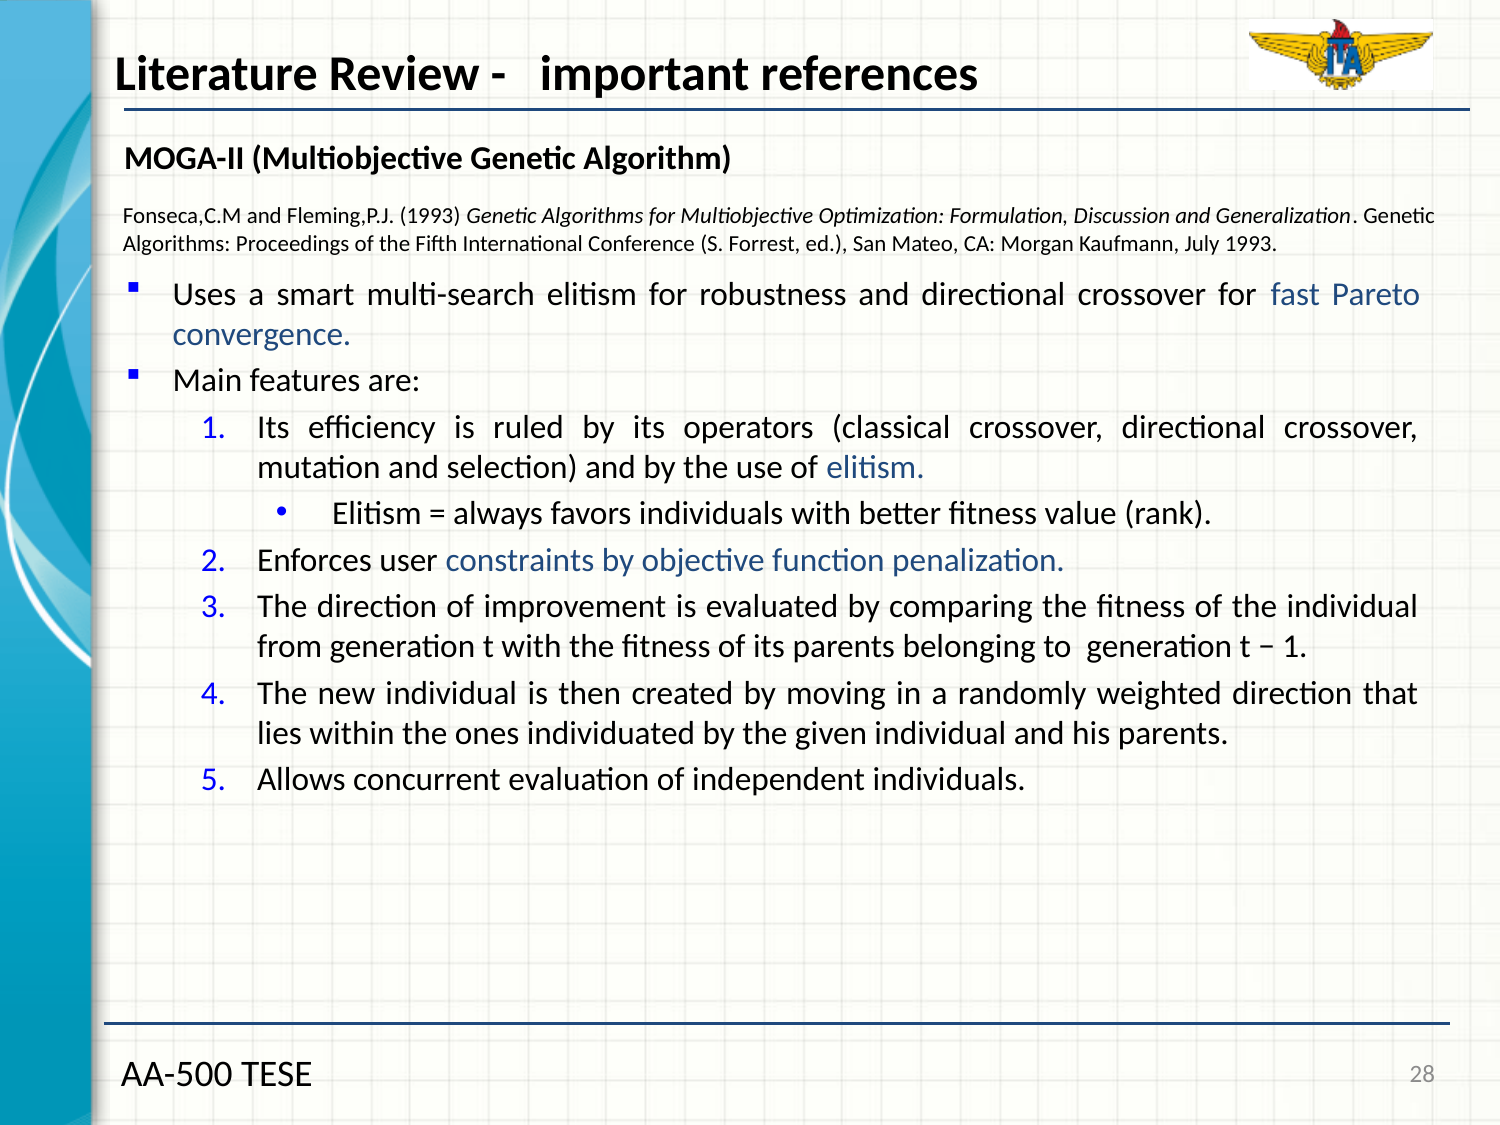

Literature Review -   important references
MOGA-II (Multiobjective Genetic Algorithm)
Fonseca,C.M and Fleming,P.J. (1993) Genetic Algorithms for Multiobjective Optimization: Formulation, Discussion and Generalization. Genetic Algorithms: Proceedings of the Fifth International Conference (S. Forrest, ed.), San Mateo, CA: Morgan Kaufmann, July 1993.
Uses a smart multi-search elitism for robustness and directional crossover for fast Pareto convergence.
Main features are:
Its efficiency is ruled by its operators (classical crossover, directional crossover, mutation and selection) and by the use of elitism.
Elitism = always favors individuals with better fitness value (rank).
Enforces user constraints by objective function penalization.
The direction of improvement is evaluated by comparing the fitness of the individual from generation t with the fitness of its parents belonging to  generation t − 1.
The new individual is then created by moving in a randomly weighted direction that lies within the ones individuated by the given individual and his parents.
Allows concurrent evaluation of independent individuals.
28